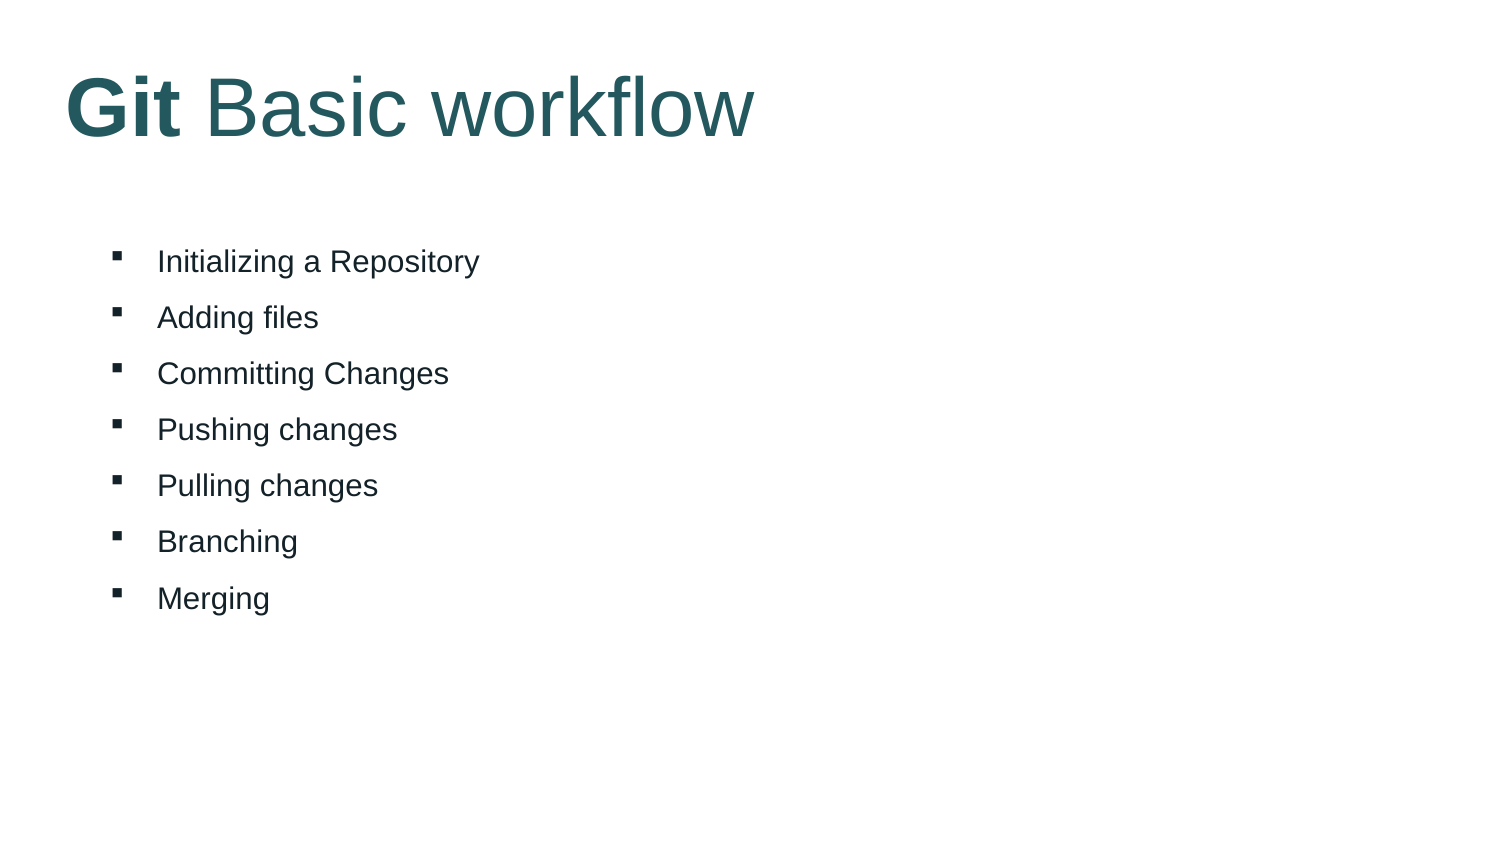

Git Basic workflow
Initializing a Repository
Adding files
Committing Changes
Pushing changes
Pulling changes
Branching
Merging